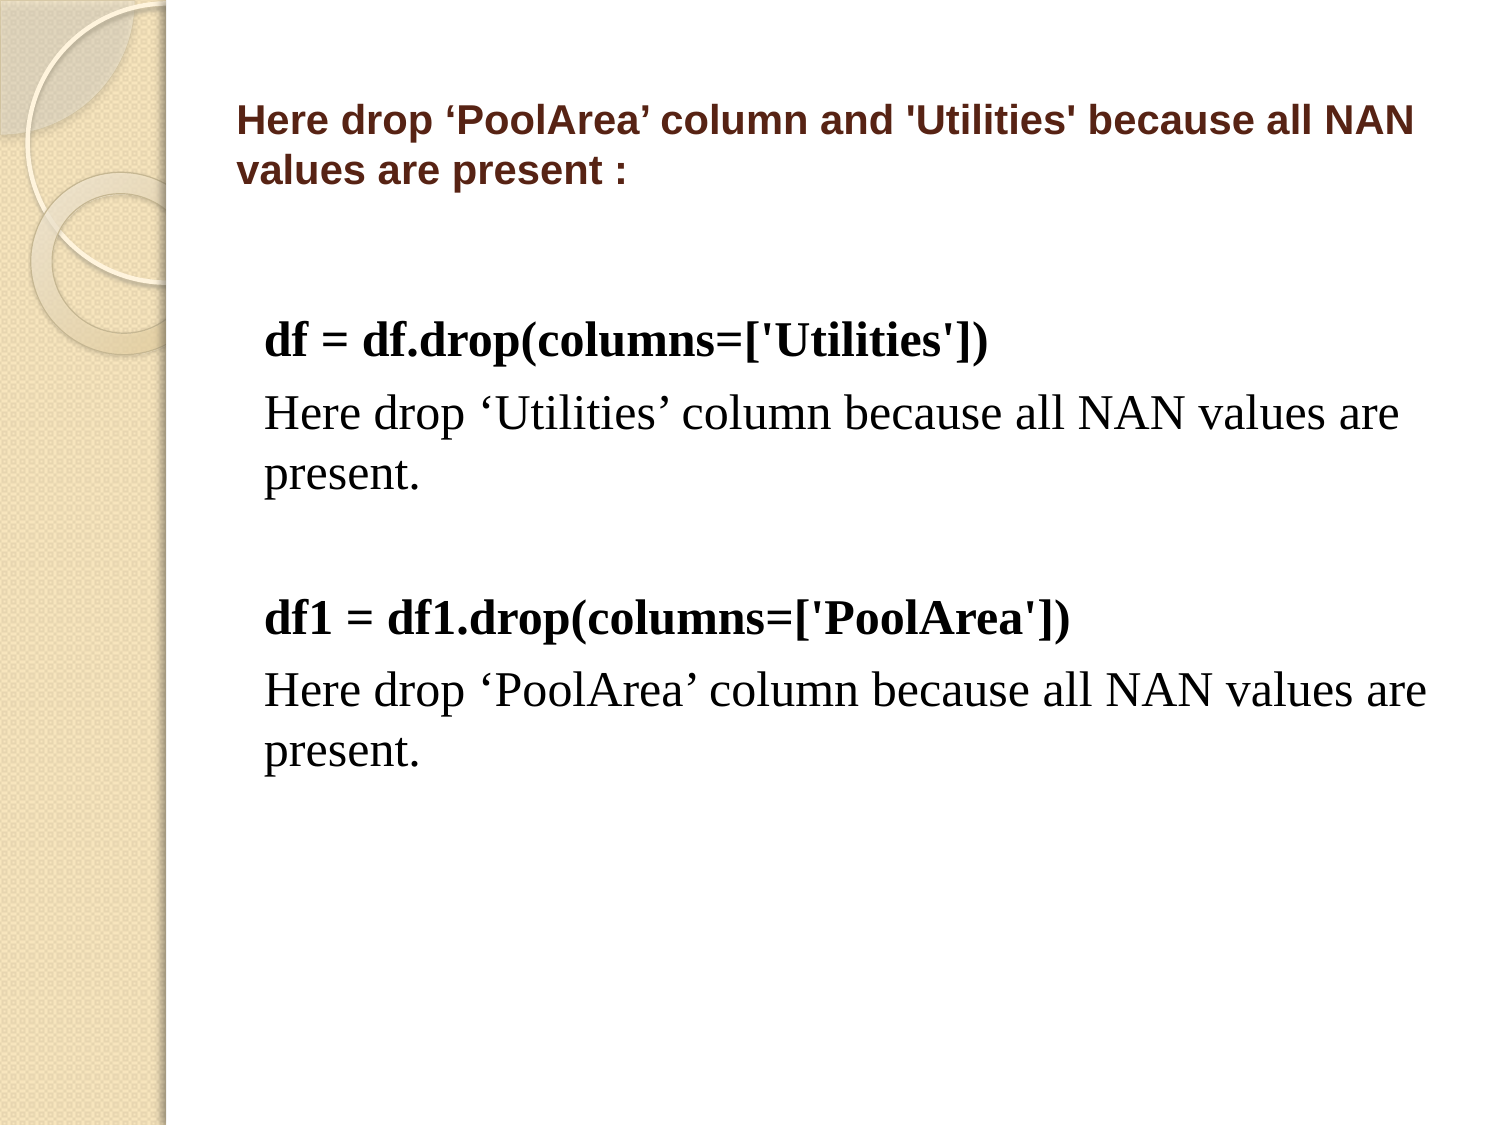

# Here drop ‘PoolArea’ column and 'Utilities' because all NAN values are present :
df = df.drop(columns=['Utilities'])
Here drop ‘Utilities’ column because all NAN values are present.

df1 = df1.drop(columns=['PoolArea'])
Here drop ‘PoolArea’ column because all NAN values are present.